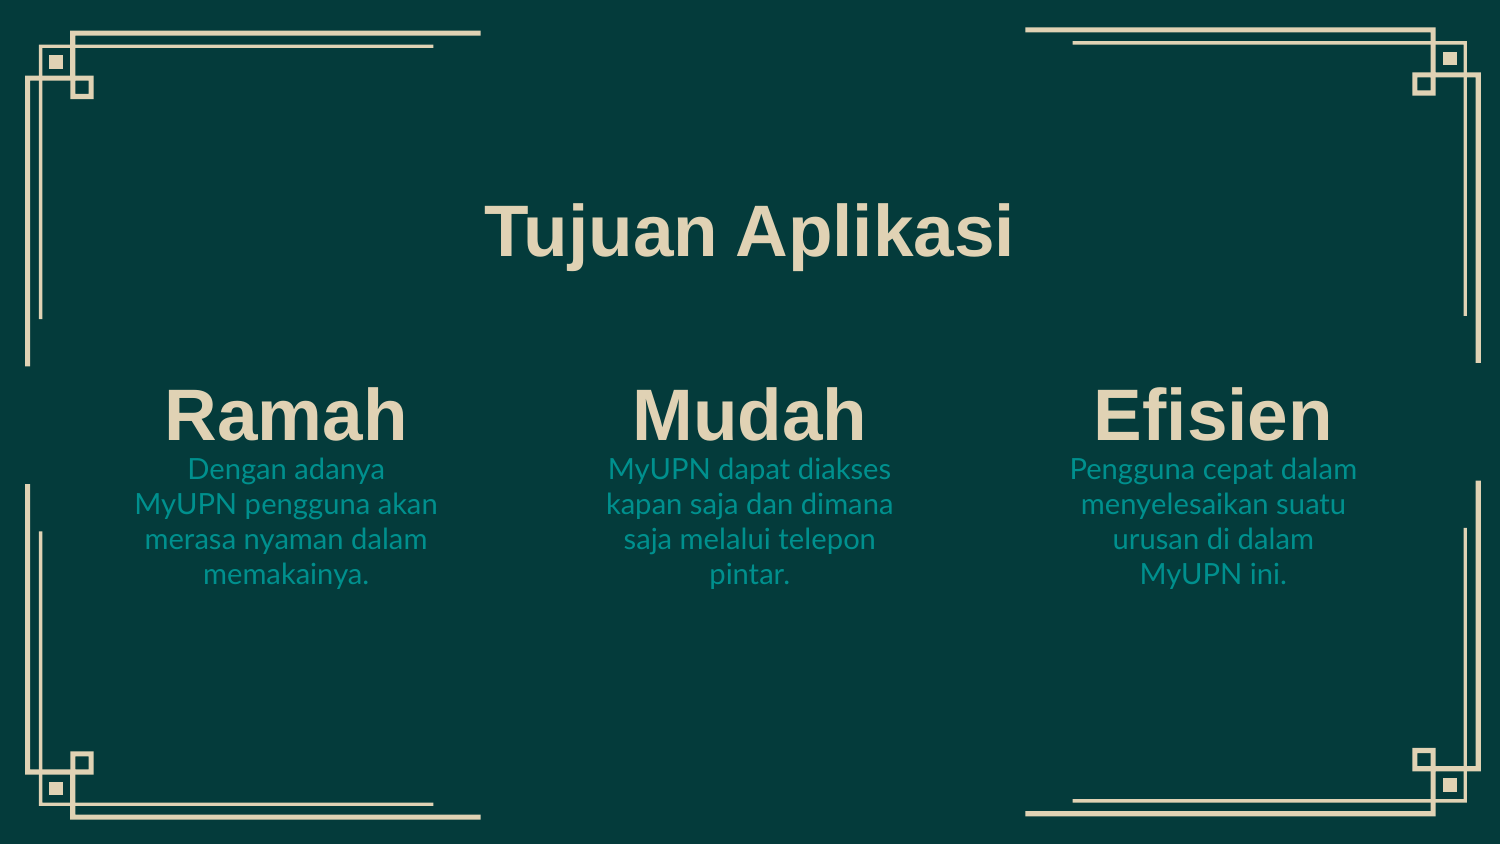

# Tujuan Aplikasi
Ramah
Mudah
Efisien
Dengan adanya MyUPN pengguna akan merasa nyaman dalam memakainya.
MyUPN dapat diakses kapan saja dan dimana saja melalui telepon pintar.
Pengguna cepat dalam menyelesaikan suatu urusan di dalam MyUPN ini.